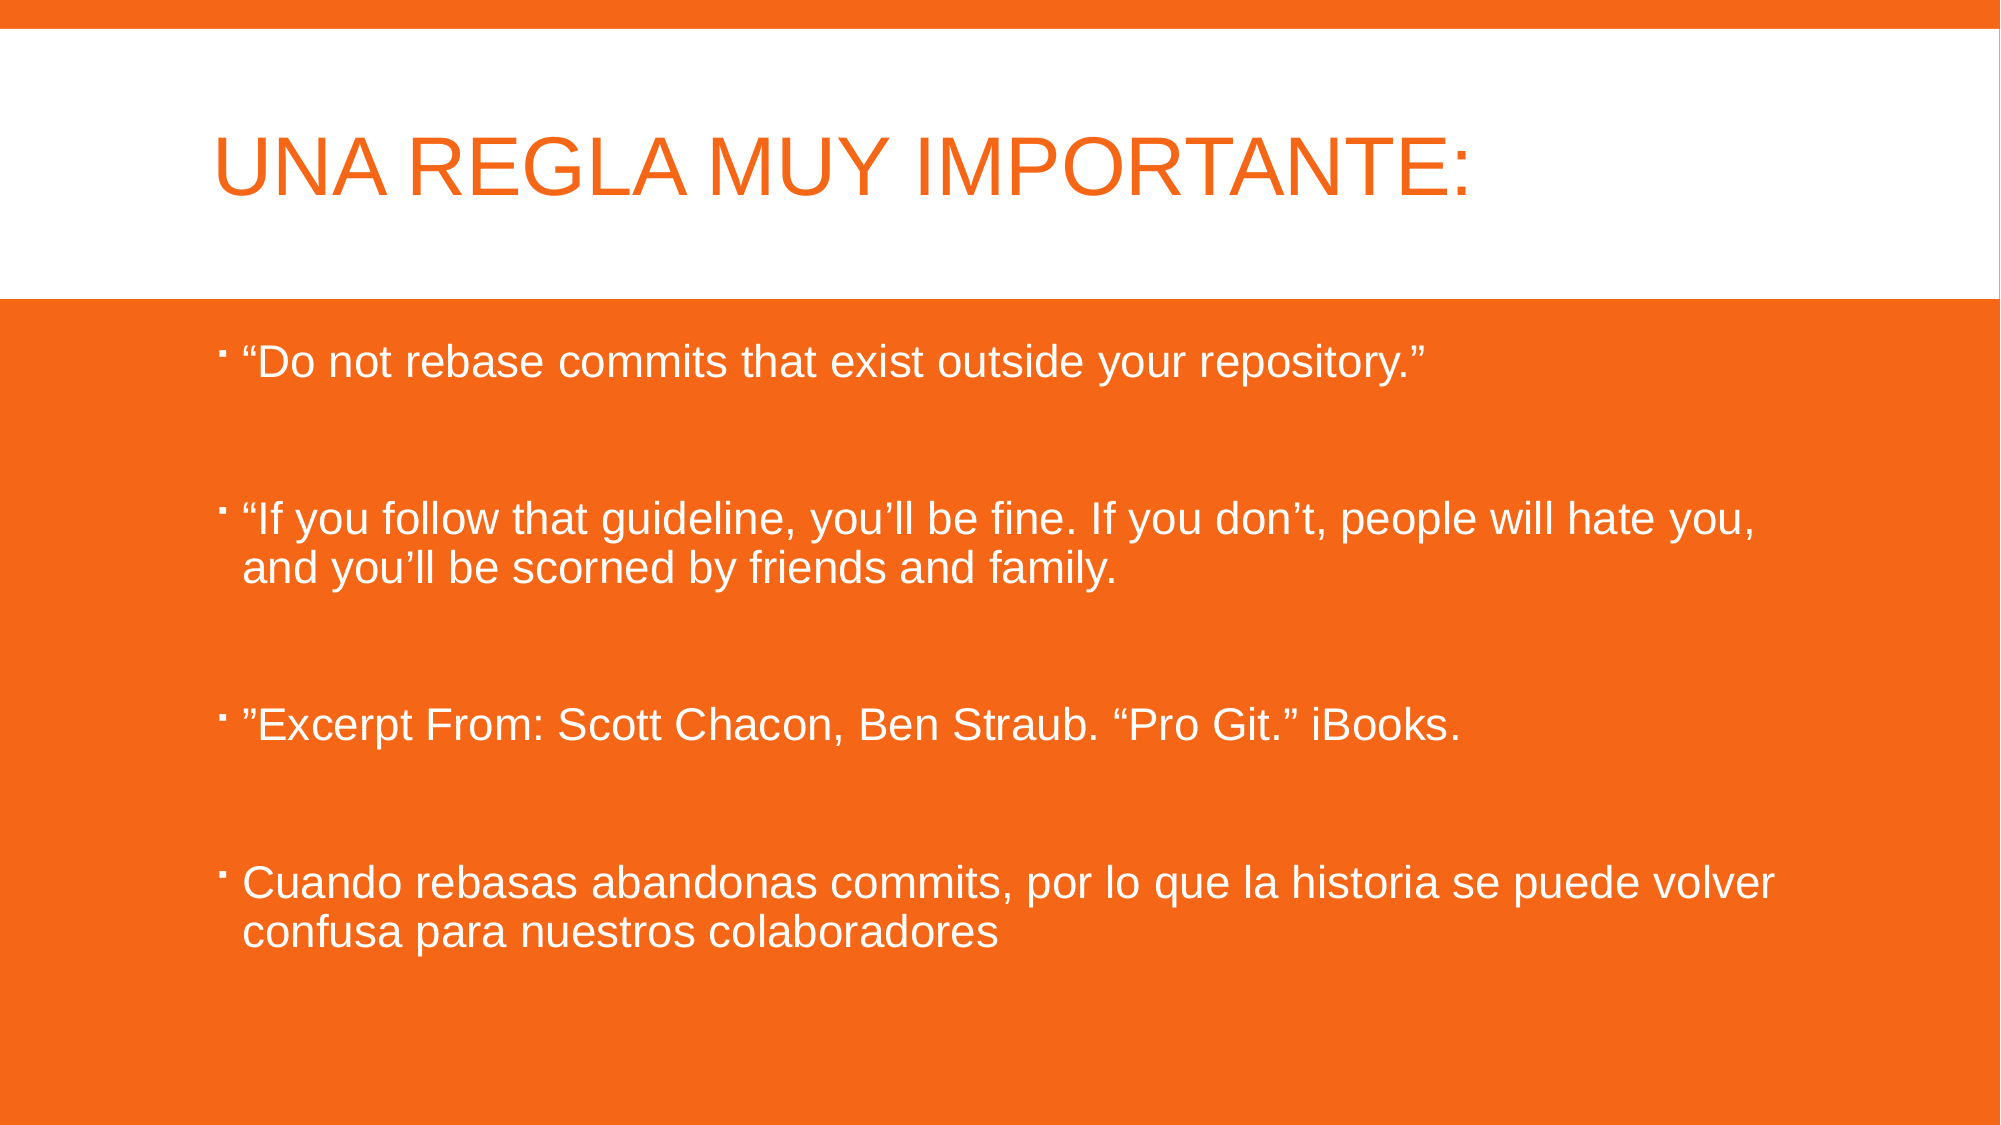

# Una regla muy importante:
“Do not rebase commits that exist outside your repository.”

“If you follow that guideline, you’ll be fine. If you don’t, people will hate you, and you’ll be scorned by friends and family.

”Excerpt From: Scott Chacon, Ben Straub. “Pro Git.” iBooks.

Cuando rebasas abandonas commits, por lo que la historia se puede volver confusa para nuestros colaboradores